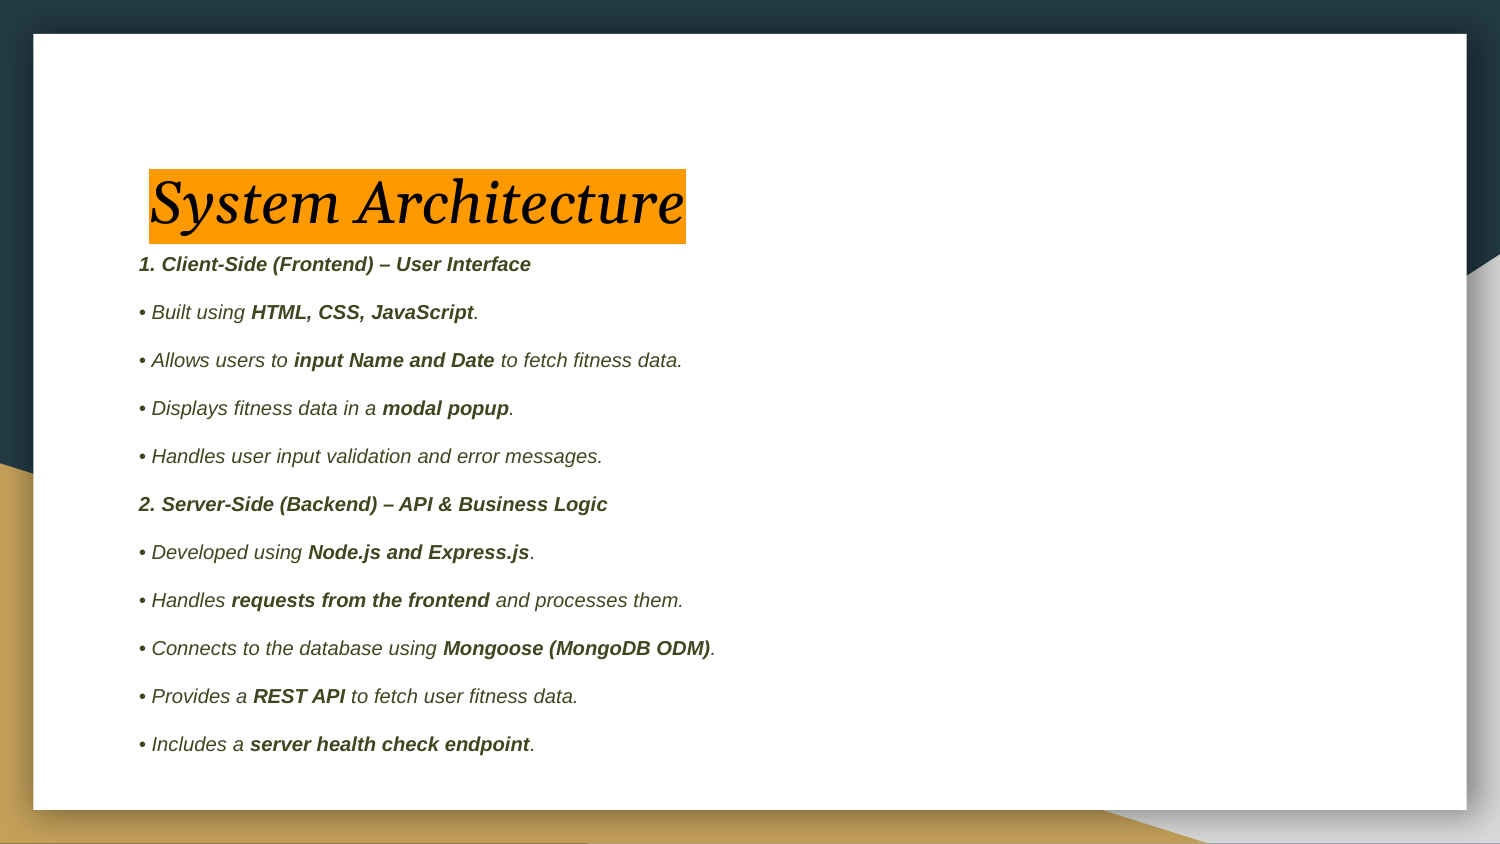

# System Architecture

1. Client-Side (Frontend) – User Interface
• Built using HTML, CSS, JavaScript.
• Allows users to input Name and Date to fetch fitness data.
• Displays fitness data in a modal popup.
• Handles user input validation and error messages.
2. Server-Side (Backend) – API & Business Logic
• Developed using Node.js and Express.js.
• Handles requests from the frontend and processes them.
• Connects to the database using Mongoose (MongoDB ODM).
• Provides a REST API to fetch user fitness data.
• Includes a server health check endpoint.